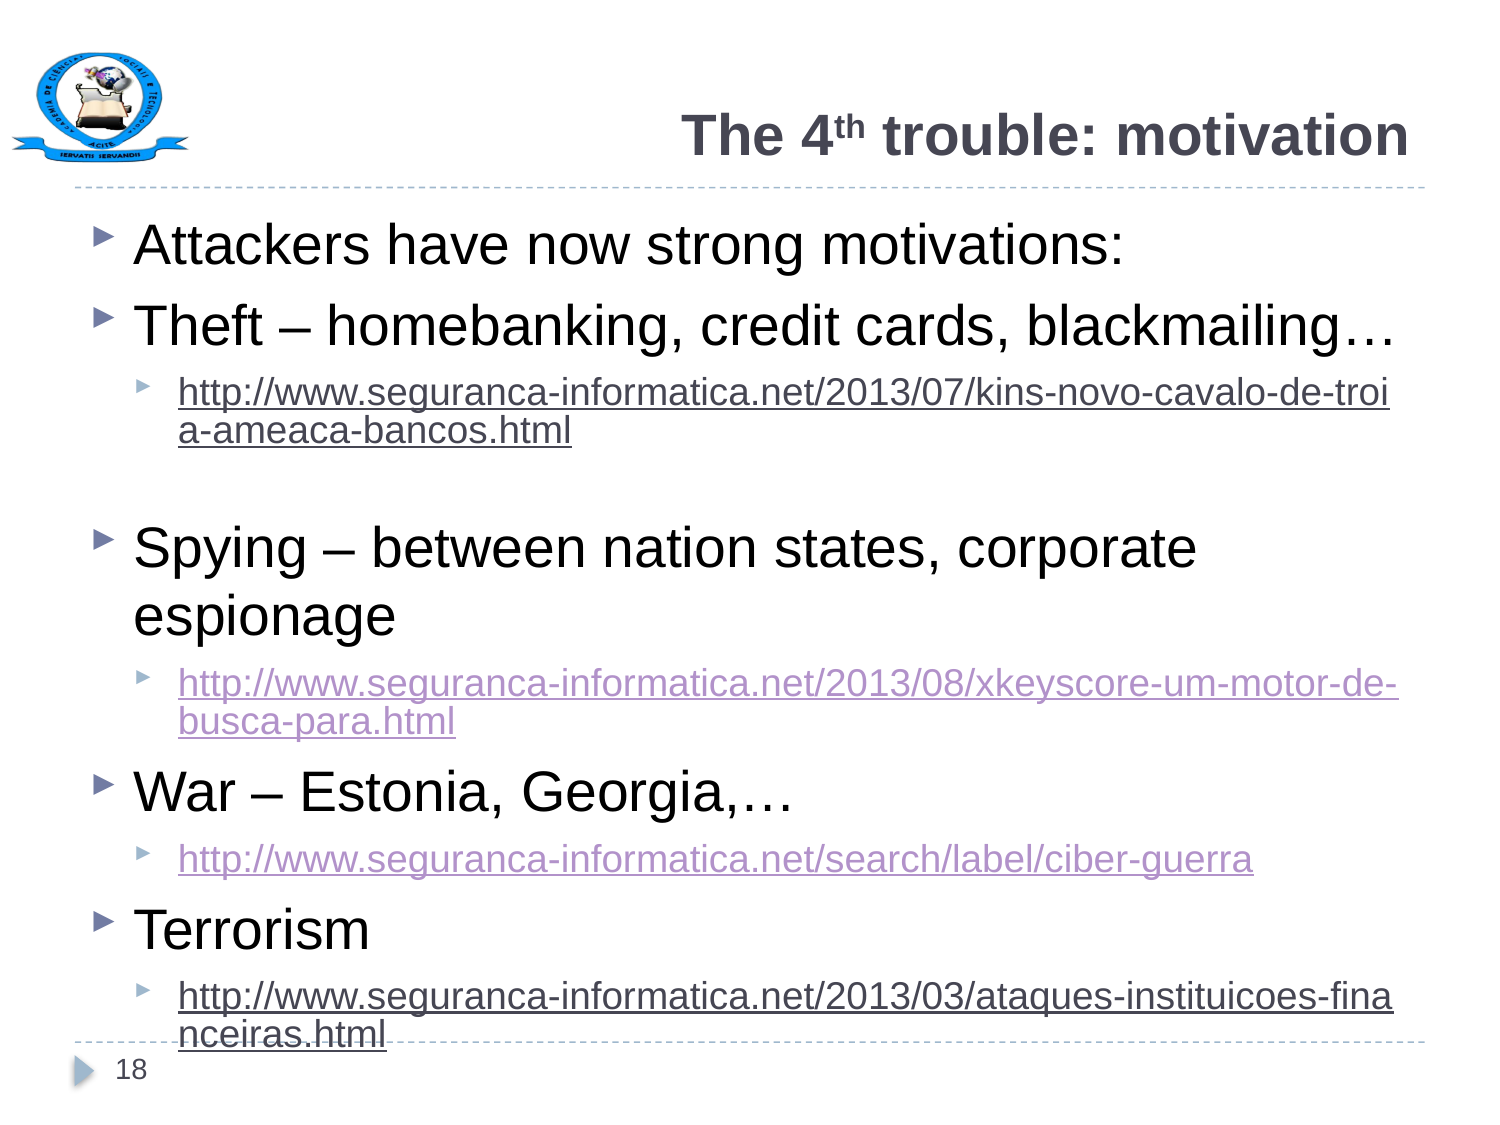

# The 4th trouble: motivation
Attackers have now strong motivations:
Theft – homebanking, credit cards, blackmailing…
http://www.seguranca-informatica.net/2013/07/kins-novo-cavalo-de-troia-ameaca-bancos.html
Spying – between nation states, corporate espionage
http://www.seguranca-informatica.net/2013/08/xkeyscore-um-motor-de-busca-para.html
War – Estonia, Georgia,…
http://www.seguranca-informatica.net/search/label/ciber-guerra
Terrorism
http://www.seguranca-informatica.net/2013/03/ataques-instituicoes-financeiras.html

18